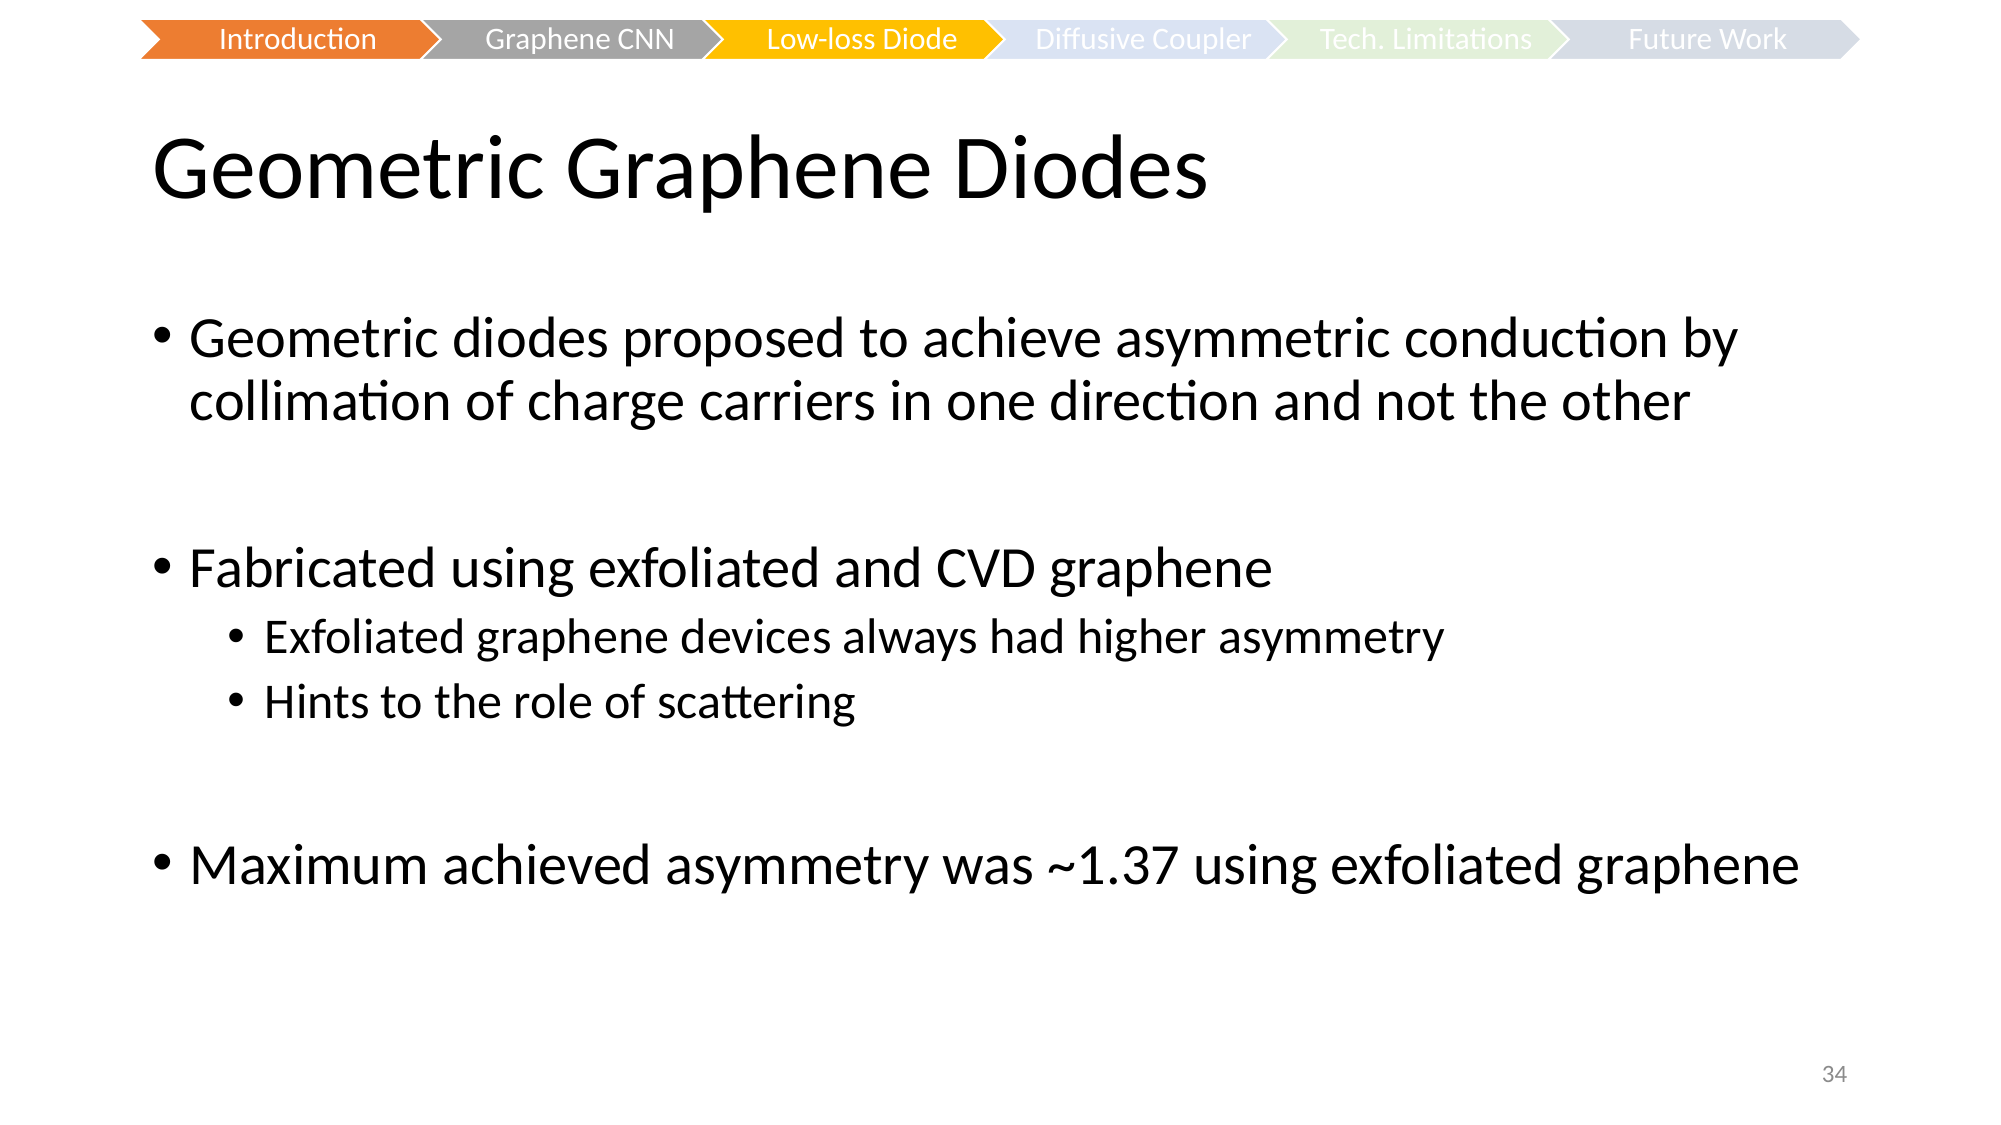

Introduction
Graphene CNN
Low-loss Diode
Diffusive Coupler
Tech. Limitations
Future Work
# Geometric Graphene Diodes
Geometric diodes proposed to achieve asymmetric conduction by collimation of charge carriers in one direction and not the other

Fabricated using exfoliated and CVD graphene
Exfoliated graphene devices always had higher asymmetry
Hints to the role of scattering

Maximum achieved asymmetry was ~1.37 using exfoliated graphene
34